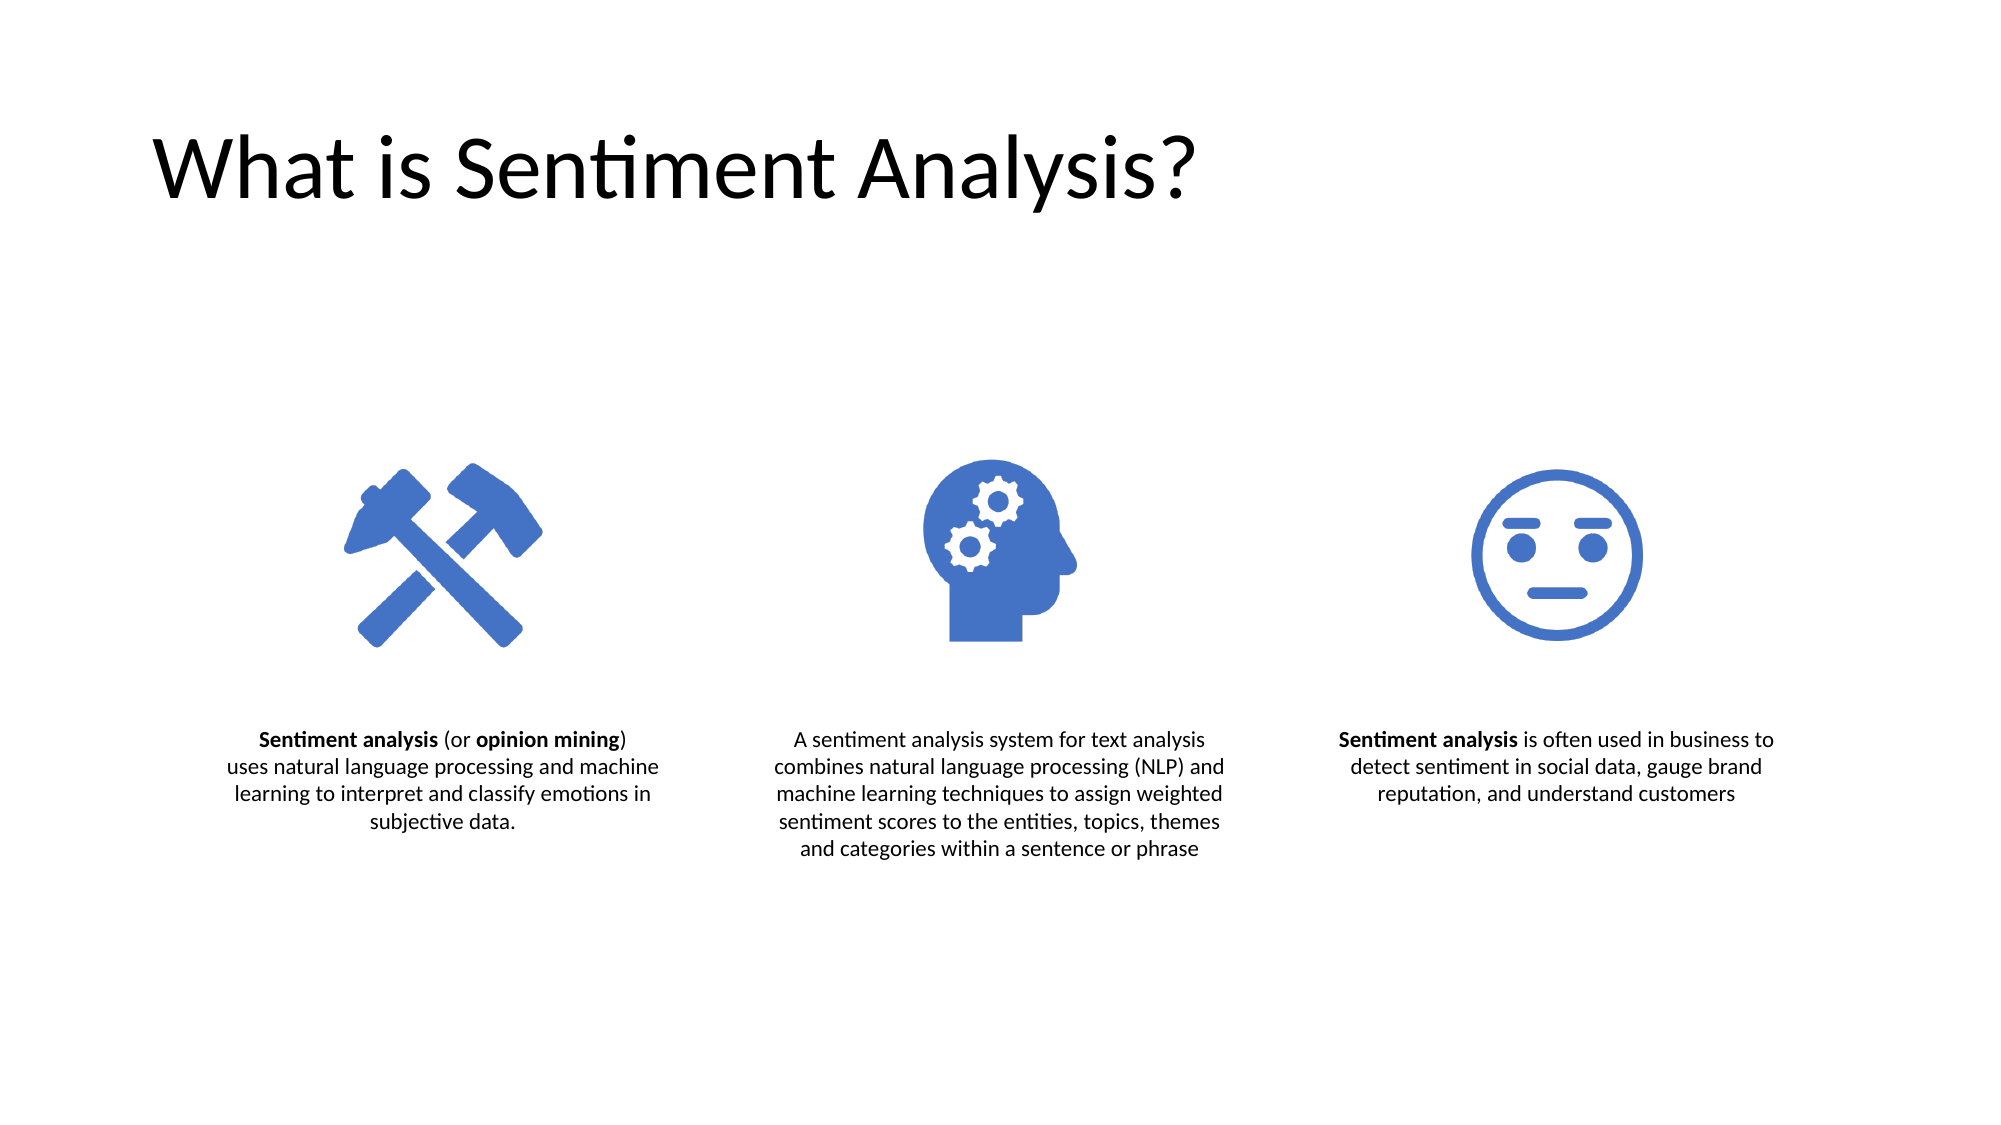

# What is Sentiment Analysis?
Sentiment analysis (or opinion mining) uses natural language processing and machine learning to interpret and classify emotions in subjective data.
A sentiment analysis system for text analysis combines natural language processing (NLP) and machine learning techniques to assign weighted sentiment scores to the entities, topics, themes and categories within a sentence or phrase
Sentiment analysis is often used in business to detect sentiment in social data, gauge brand reputation, and understand customers